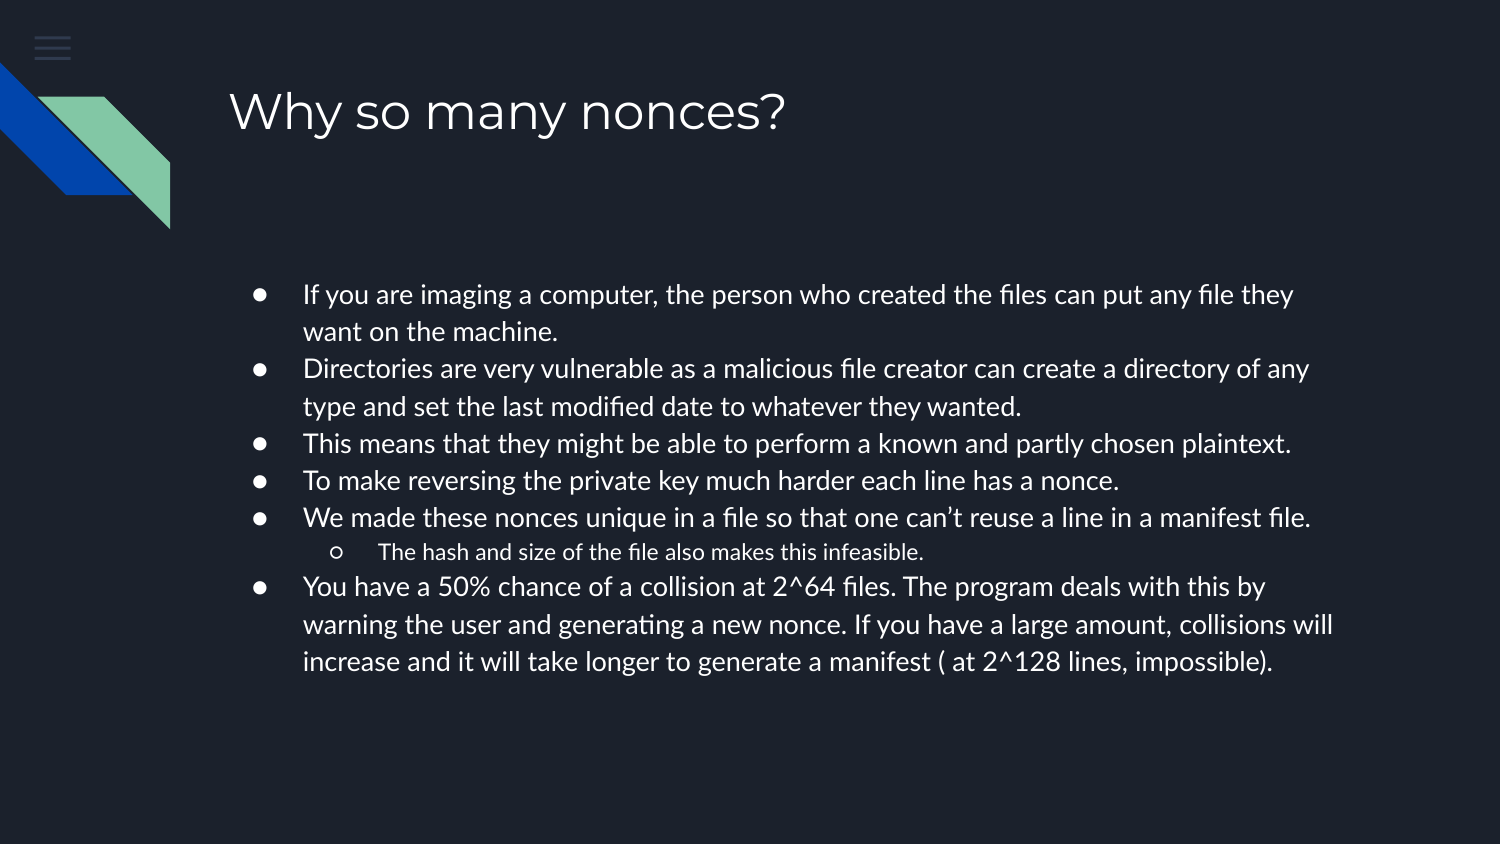

# Why so many nonces?
If you are imaging a computer, the person who created the files can put any file they want on the machine.
Directories are very vulnerable as a malicious file creator can create a directory of any type and set the last modified date to whatever they wanted.
This means that they might be able to perform a known and partly chosen plaintext.
To make reversing the private key much harder each line has a nonce.
We made these nonces unique in a file so that one can’t reuse a line in a manifest file.
The hash and size of the file also makes this infeasible.
You have a 50% chance of a collision at 2^64 files. The program deals with this by warning the user and generating a new nonce. If you have a large amount, collisions will increase and it will take longer to generate a manifest ( at 2^128 lines, impossible).